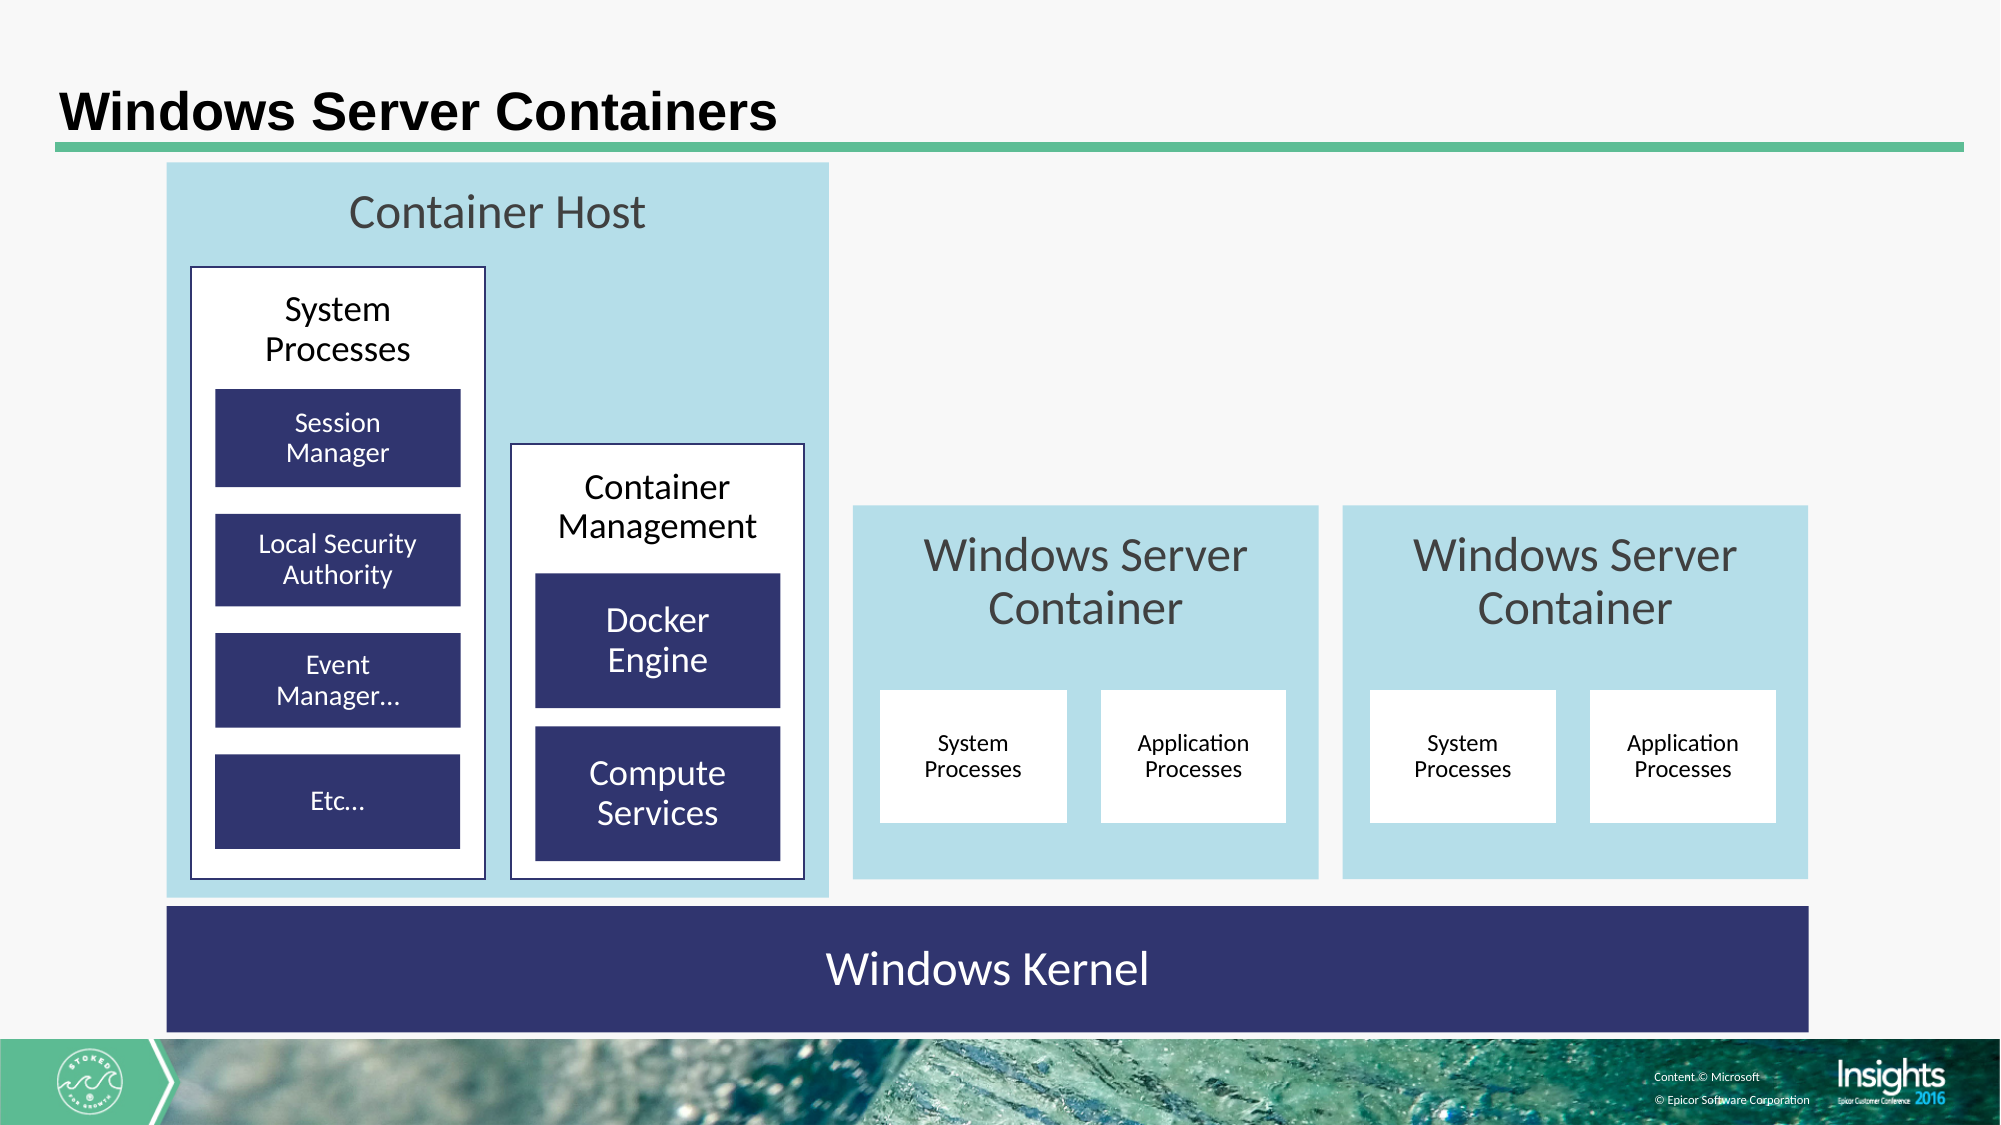

# Windows Server Containers
Container Host
System Processes
Session Manager
Container Management
Windows Server Container
Windows Server Container
Local Security Authority
Docker Engine
Event Manager…
System Processes
Application Processes
System Processes
Application Processes
Compute Services
Etc…
Windows Kernel
Content © Microsoft